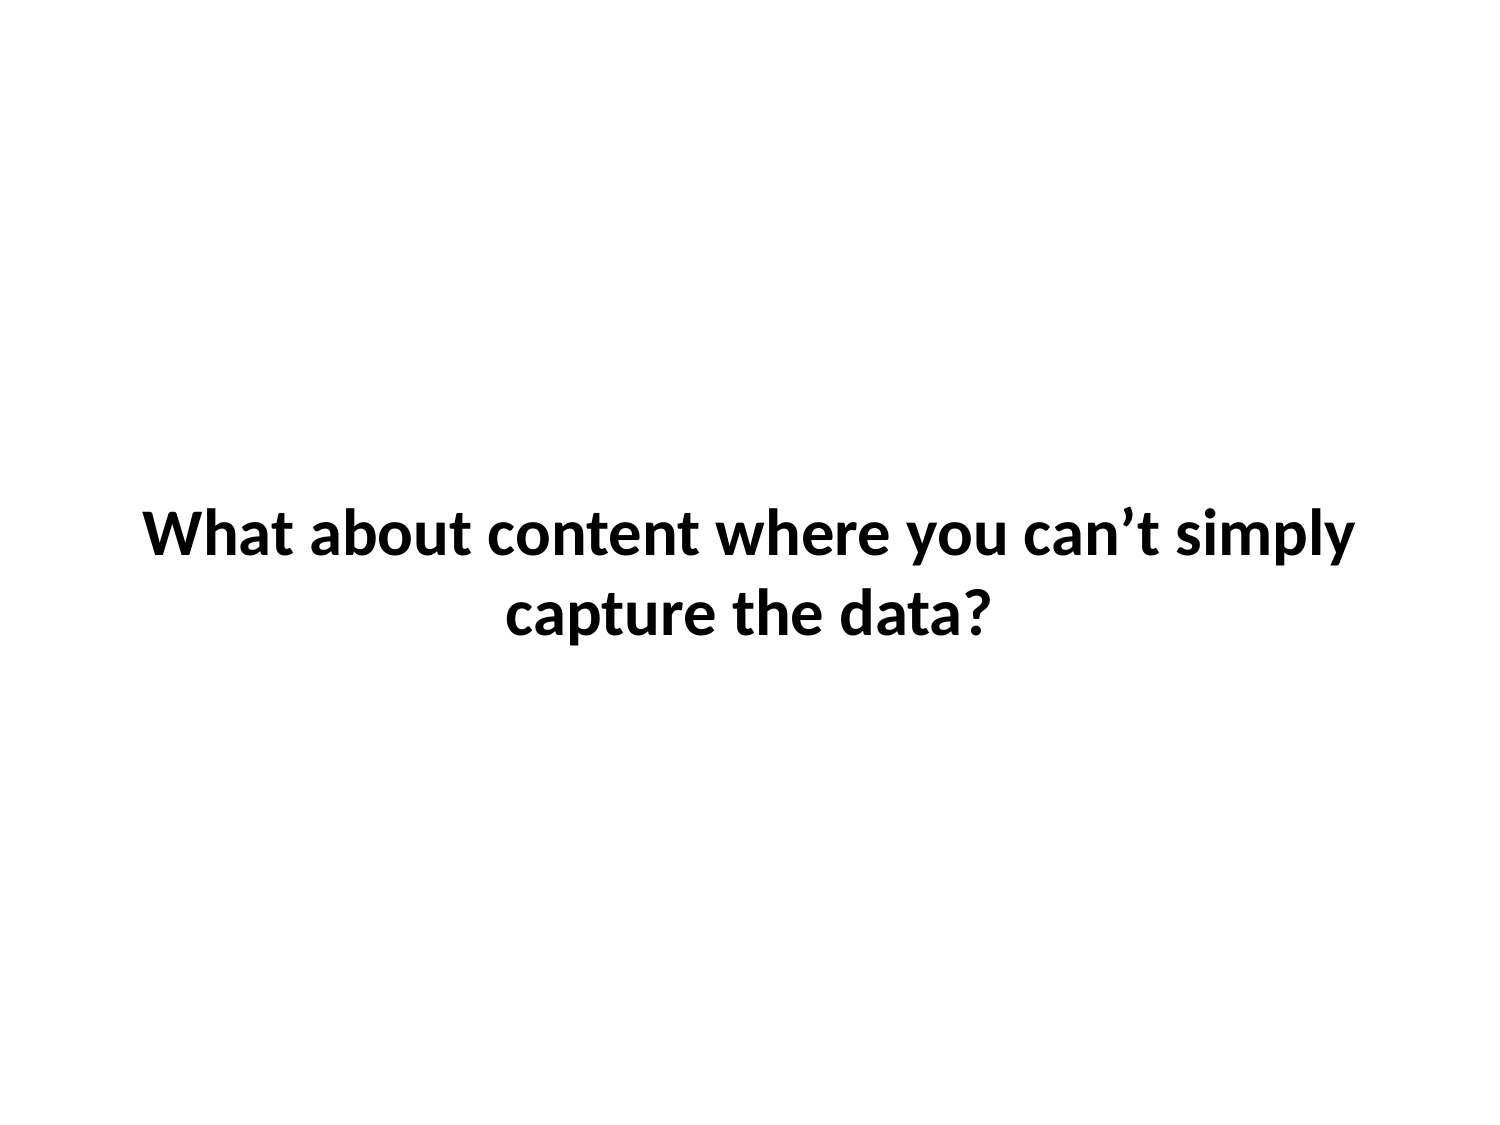

What about content where you can’t simply capture the data?